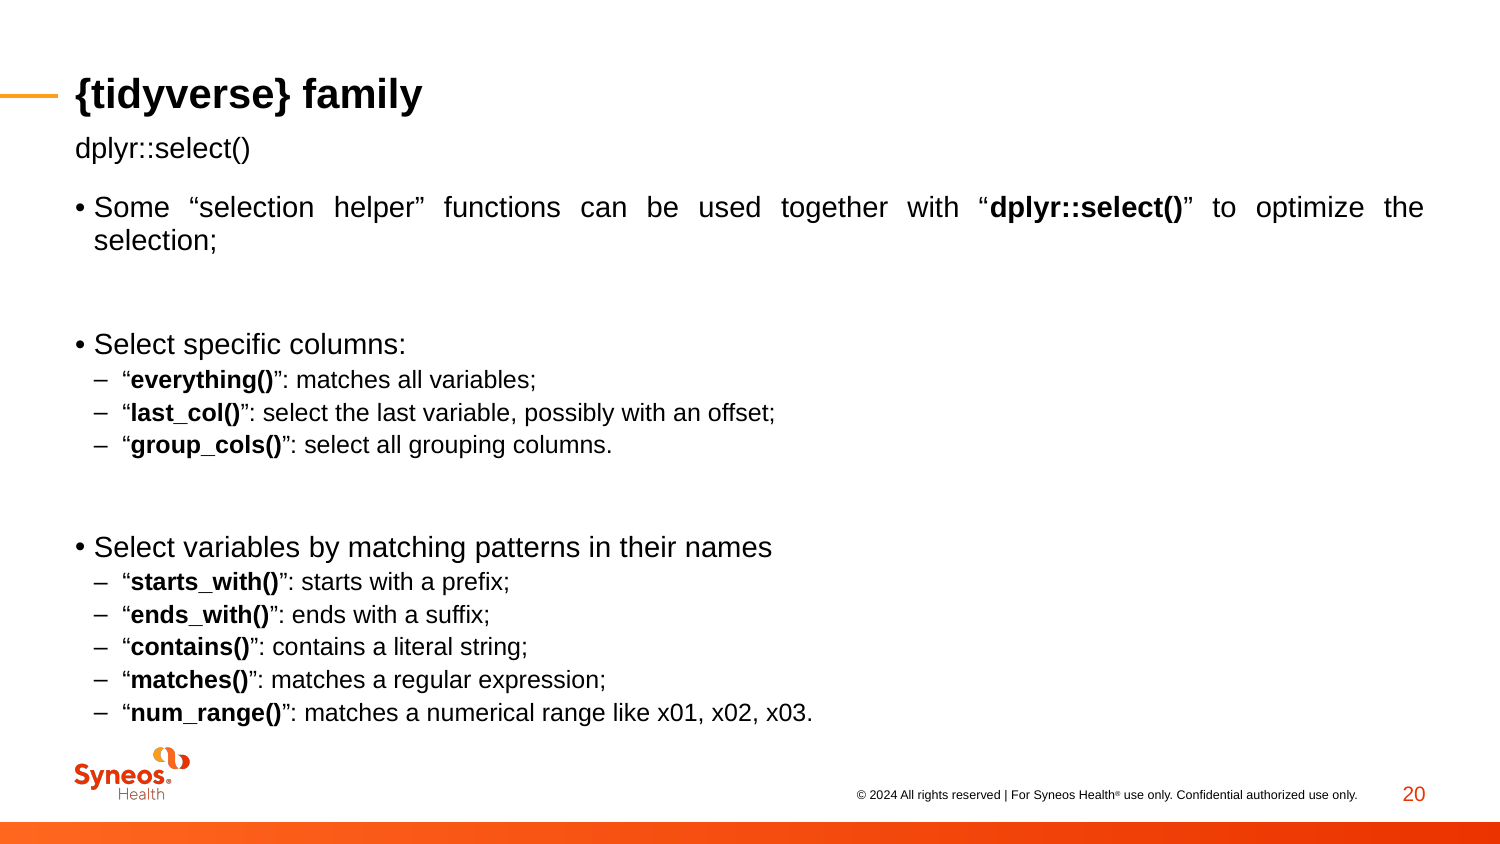

# {tidyverse} family
dplyr::select()

Some “selection helper” functions can be used together with “dplyr::select()” to optimize the selection;

Select specific columns:
“everything()”: matches all variables;
“last_col()”: select the last variable, possibly with an offset;
“group_cols()”: select all grouping columns.

Select variables by matching patterns in their names
“starts_with()”: starts with a prefix;
“ends_with()”: ends with a suffix;
“contains()”: contains a literal string;
“matches()”: matches a regular expression;
“num_range()”: matches a numerical range like x01, x02, x03.